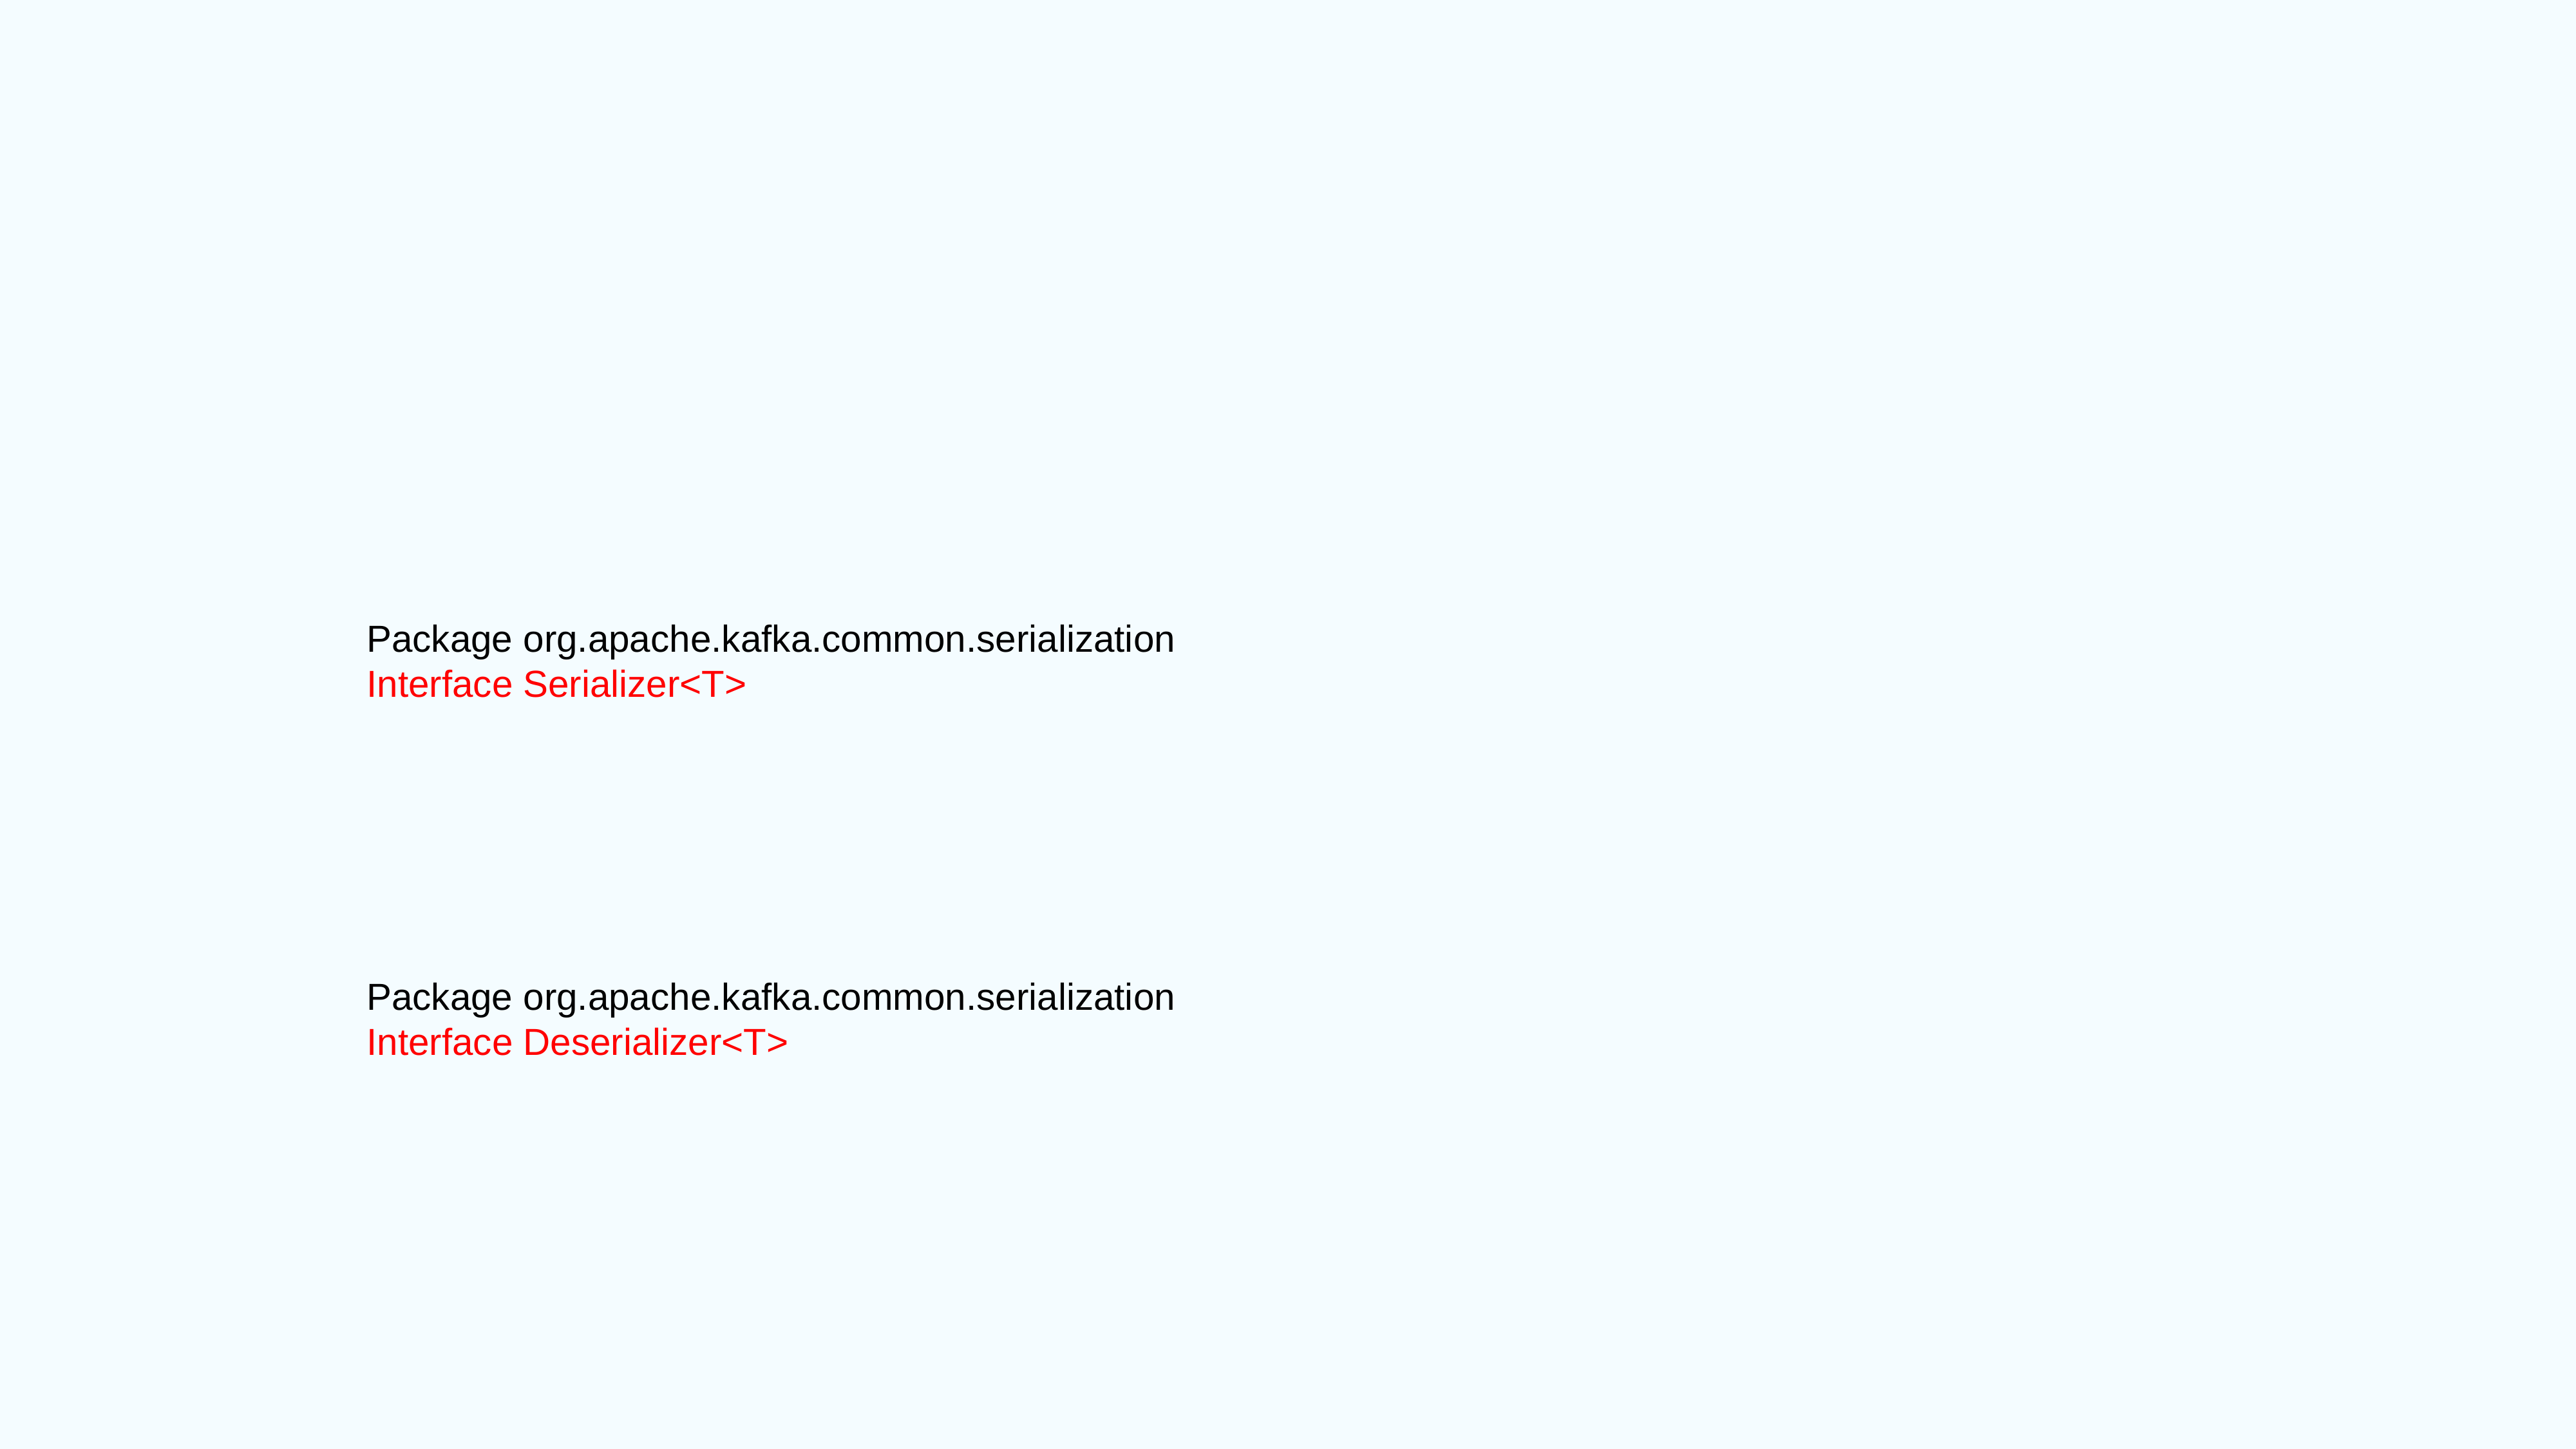

Package org.apache.kafka.common.serialization
Interface Serializer<T>
Package org.apache.kafka.common.serialization
Interface Deserializer<T>